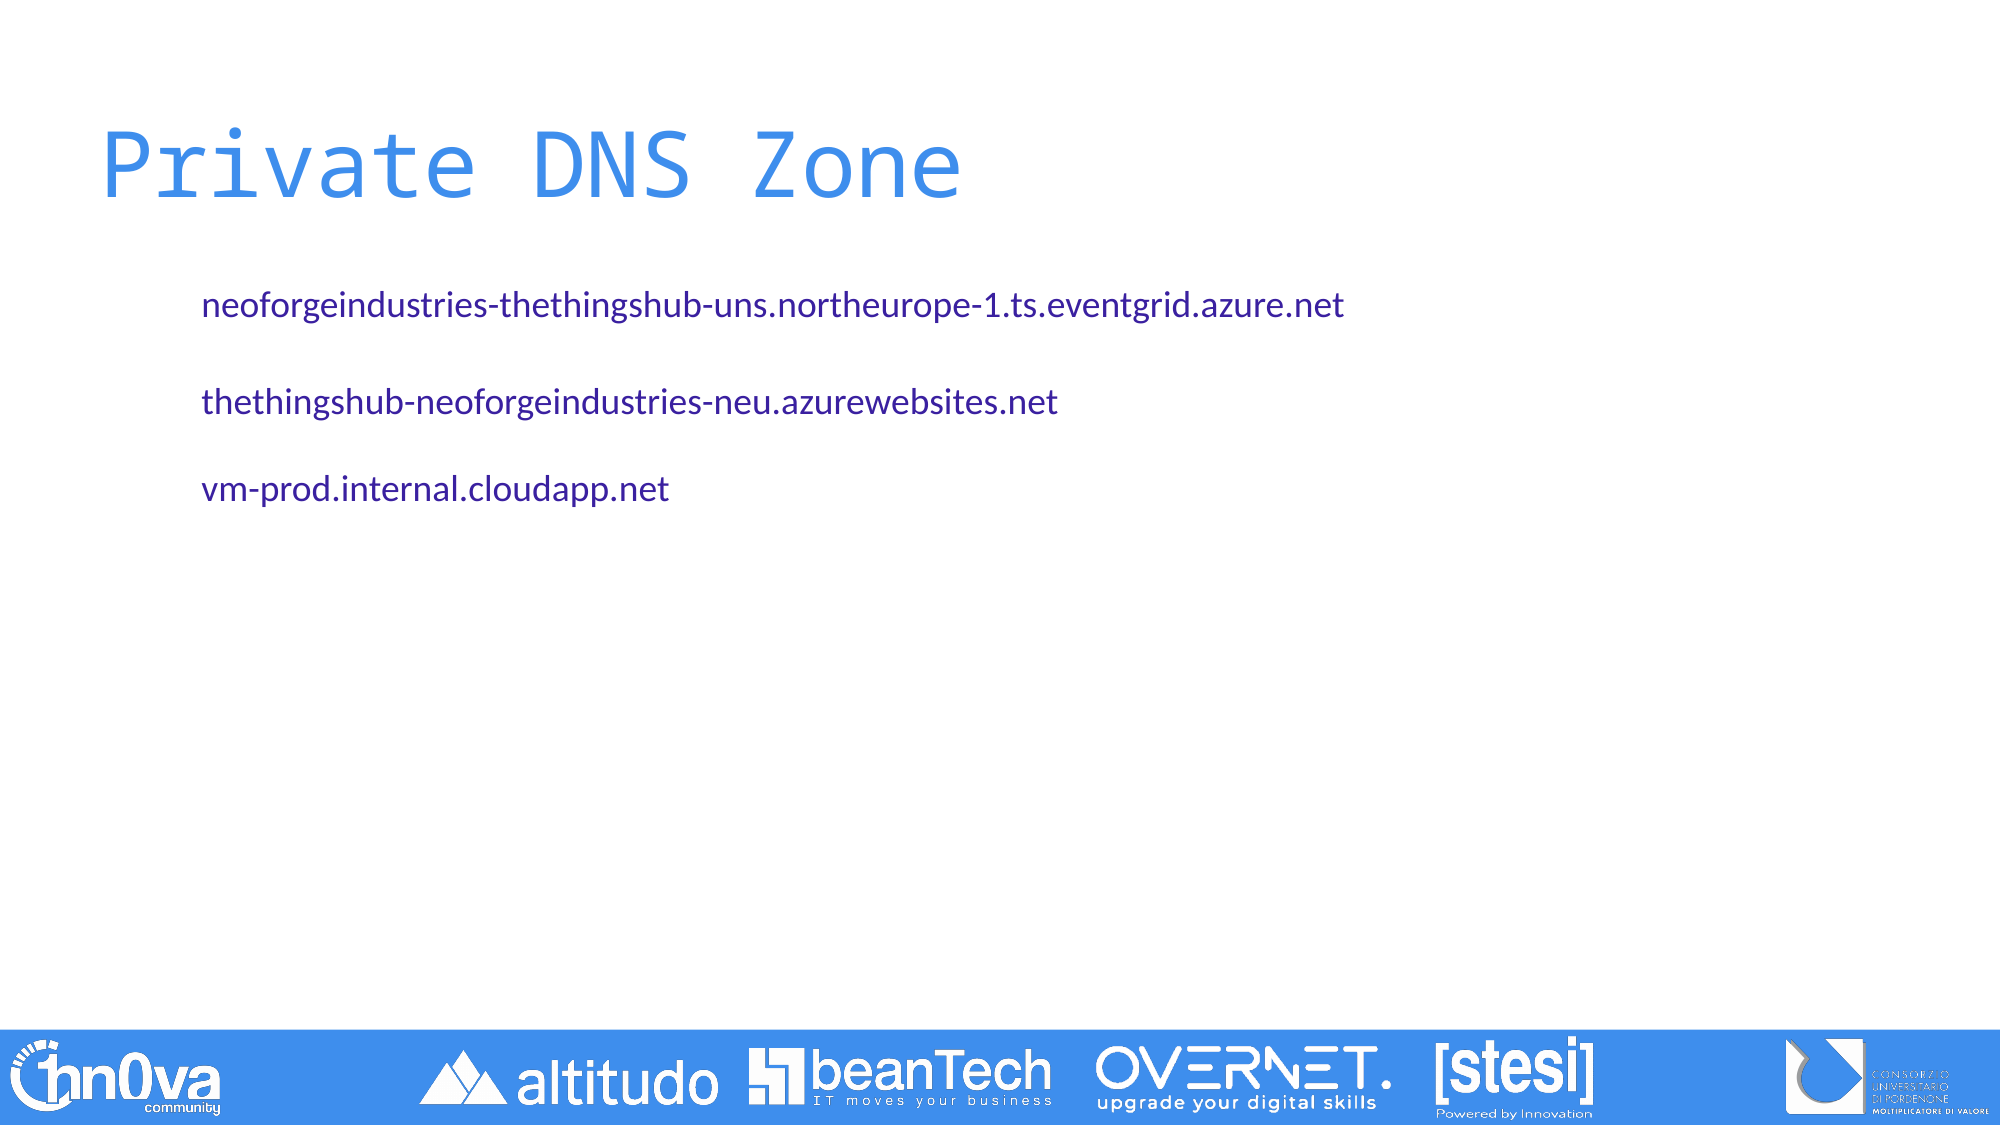

# Private DNS Zone
neoforgeindustries-thethingshub-uns.northeurope-1.ts.eventgrid.azure.net
thethingshub-neoforgeindustries-neu.azurewebsites.net
vm-prod.internal.cloudapp.net